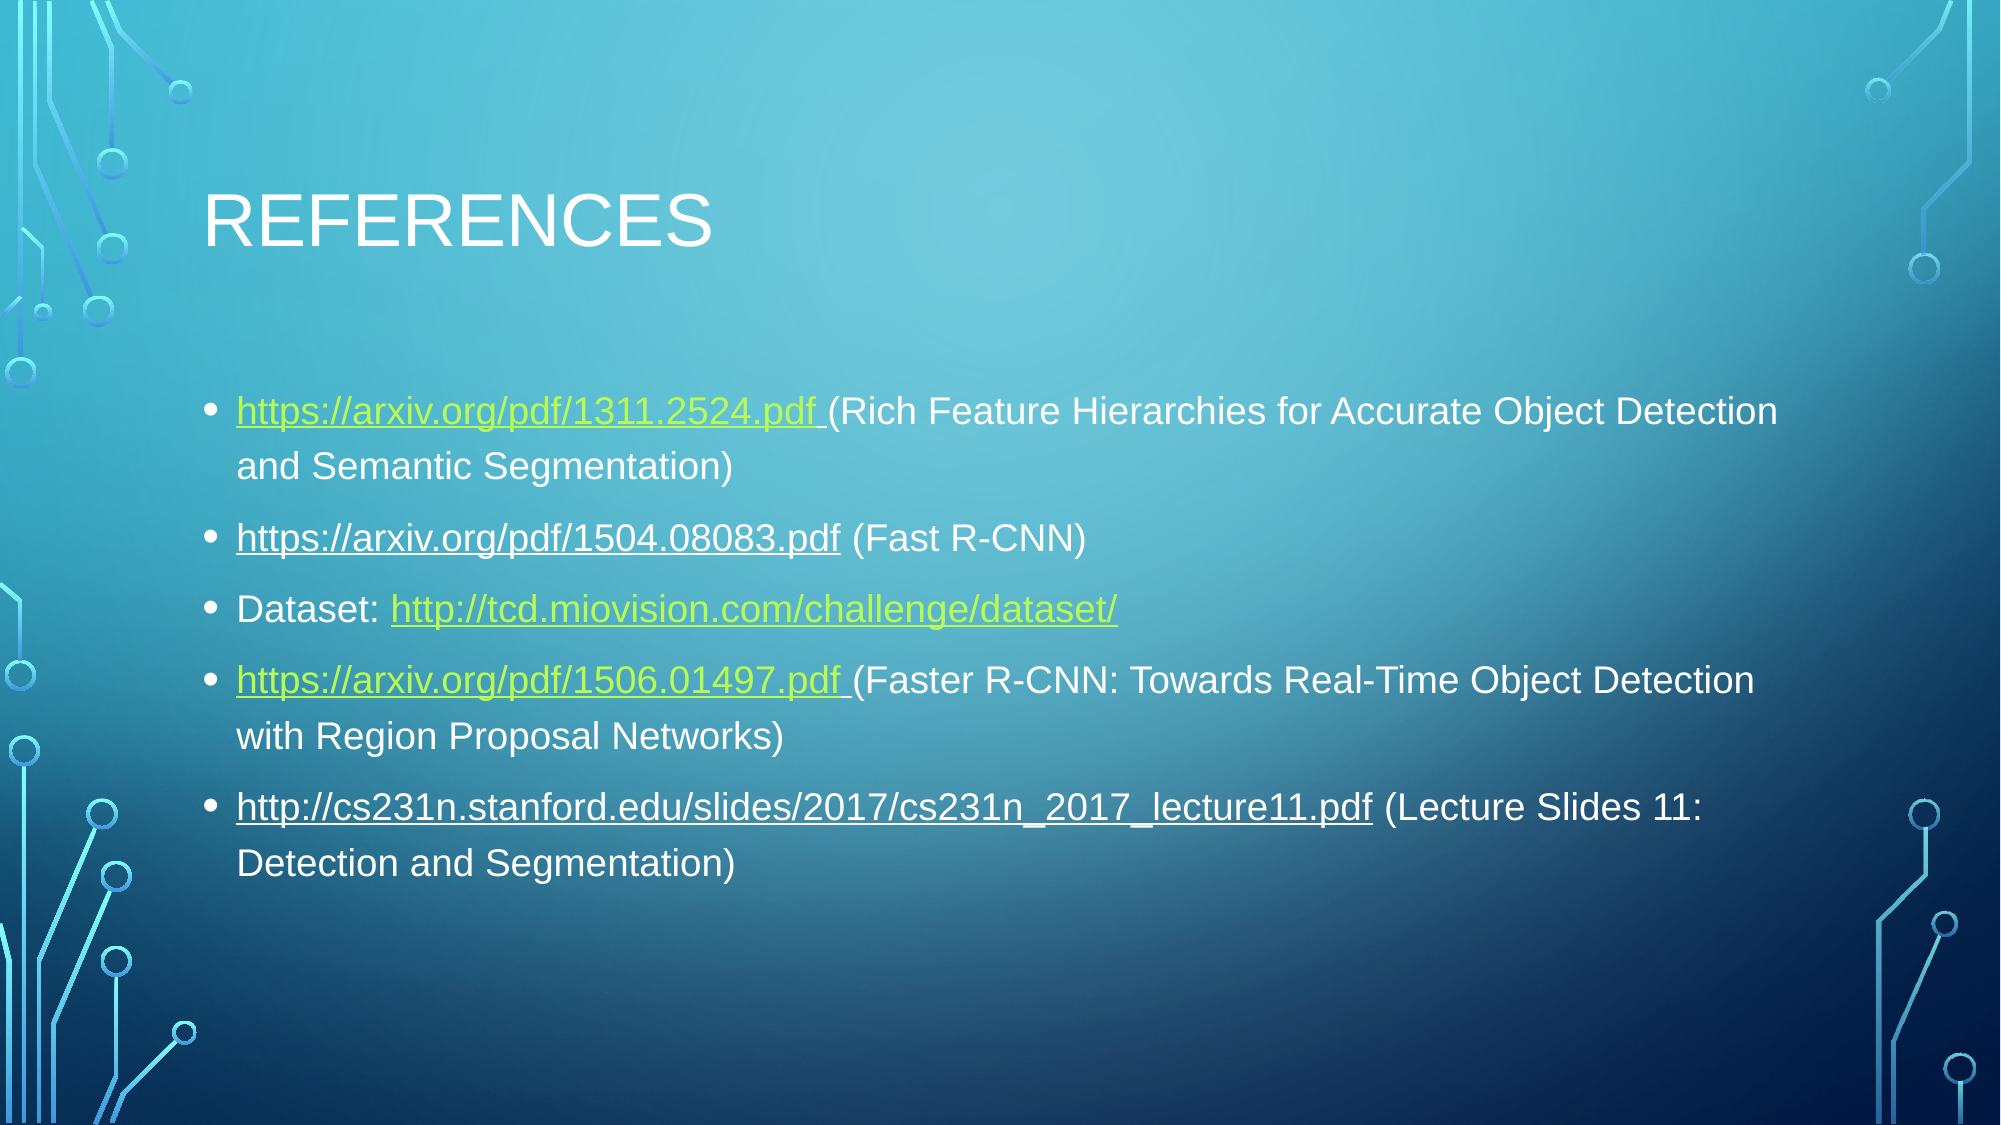

# REFERENCES
https://arxiv.org/pdf/1311.2524.pdf (Rich Feature Hierarchies for Accurate Object Detection and Semantic Segmentation)
https://arxiv.org/pdf/1504.08083.pdf (Fast R-CNN)
Dataset: http://tcd.miovision.com/challenge/dataset/
https://arxiv.org/pdf/1506.01497.pdf (Faster R-CNN: Towards Real-Time Object Detection with Region Proposal Networks)
http://cs231n.stanford.edu/slides/2017/cs231n_2017_lecture11.pdf (Lecture Slides 11: Detection and Segmentation)